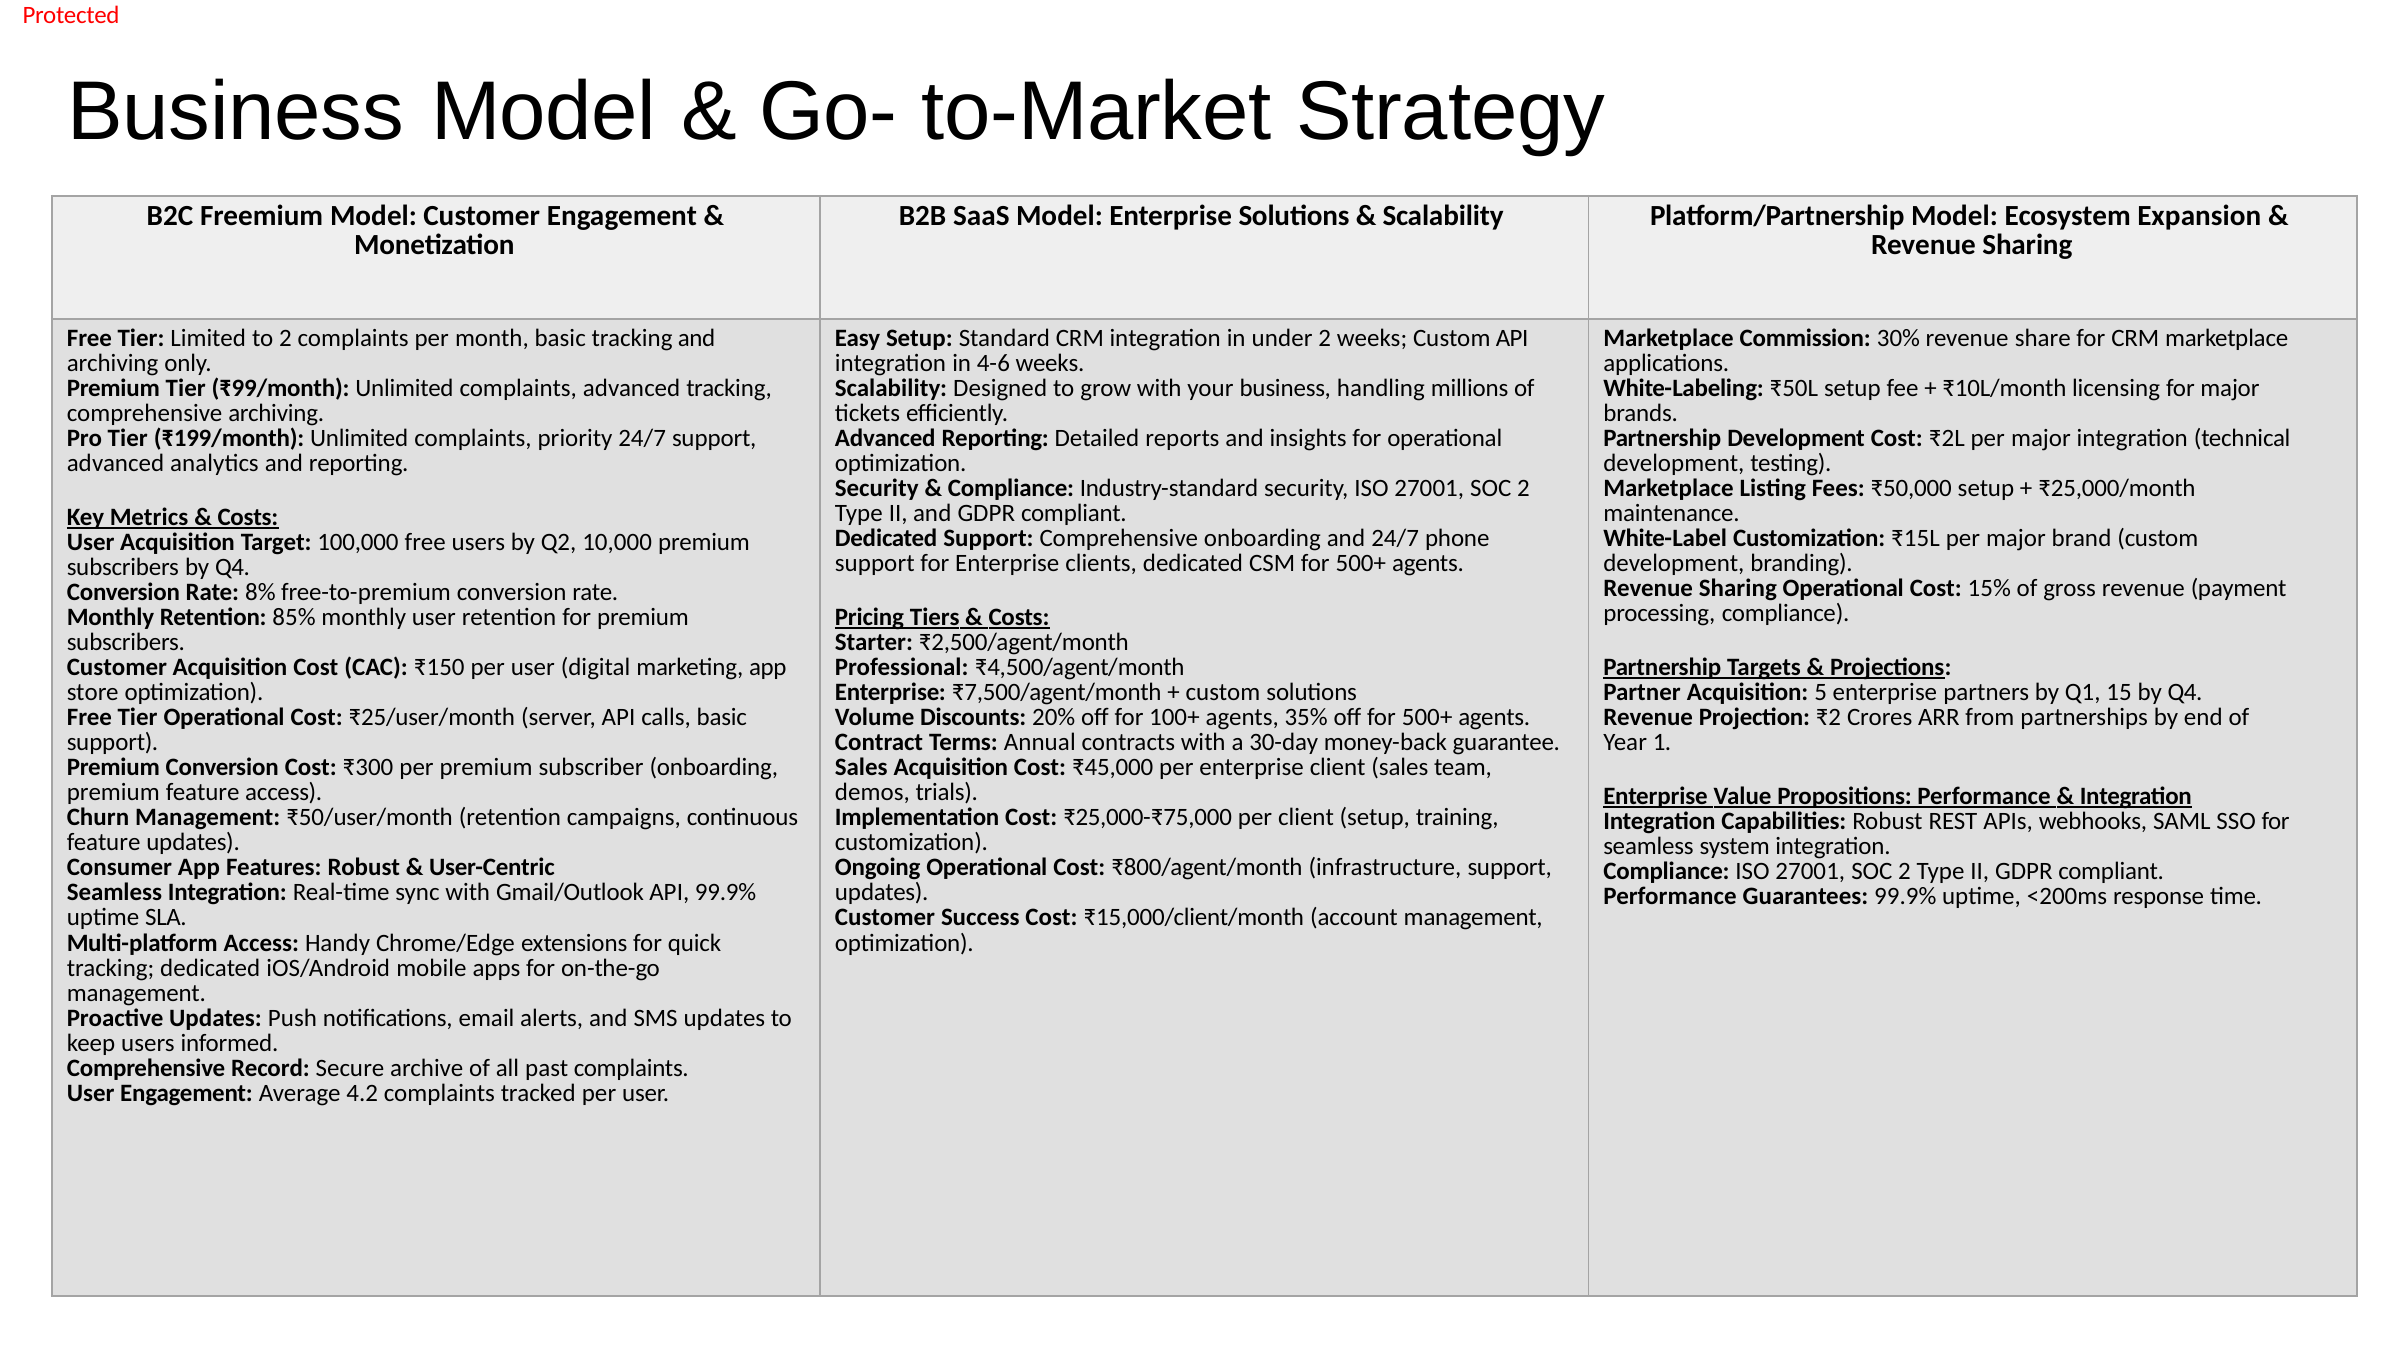

Protected
# Business	Model	&	Go-	to-Market	Strategy
| B2C Freemium Model: Customer Engagement & Monetization | B2B SaaS Model: Enterprise Solutions & Scalability | Platform/Partnership Model: Ecosystem Expansion & Revenue Sharing |
| --- | --- | --- |
| Free Tier: Limited to 2 complaints per month, basic tracking and archiving only. Premium Tier (₹99/month): Unlimited complaints, advanced tracking, comprehensive archiving. Pro Tier (₹199/month): Unlimited complaints, priority 24/7 support, advanced analytics and reporting. Key Metrics & Costs: User Acquisition Target: 100,000 free users by Q2, 10,000 premium subscribers by Q4. Conversion Rate: 8% free-to-premium conversion rate. Monthly Retention: 85% monthly user retention for premium subscribers. Customer Acquisition Cost (CAC): ₹150 per user (digital marketing, app store optimization). Free Tier Operational Cost: ₹25/user/month (server, API calls, basic support). Premium Conversion Cost: ₹300 per premium subscriber (onboarding, premium feature access). Churn Management: ₹50/user/month (retention campaigns, continuous feature updates). Consumer App Features: Robust & User-Centric Seamless Integration: Real-time sync with Gmail/Outlook API, 99.9% uptime SLA. Multi-platform Access: Handy Chrome/Edge extensions for quick tracking; dedicated iOS/Android mobile apps for on-the-go management. Proactive Updates: Push notifications, email alerts, and SMS updates to keep users informed. Comprehensive Record: Secure archive of all past complaints. User Engagement: Average 4.2 complaints tracked per user. | Easy Setup: Standard CRM integration in under 2 weeks; Custom API integration in 4-6 weeks. Scalability: Designed to grow with your business, handling millions of tickets efficiently. Advanced Reporting: Detailed reports and insights for operational optimization. Security & Compliance: Industry-standard security, ISO 27001, SOC 2 Type II, and GDPR compliant. Dedicated Support: Comprehensive onboarding and 24/7 phone support for Enterprise clients, dedicated CSM for 500+ agents. Pricing Tiers & Costs: Starter: ₹2,500/agent/month Professional: ₹4,500/agent/month Enterprise: ₹7,500/agent/month + custom solutions Volume Discounts: 20% off for 100+ agents, 35% off for 500+ agents. Contract Terms: Annual contracts with a 30-day money-back guarantee. Sales Acquisition Cost: ₹45,000 per enterprise client (sales team, demos, trials). Implementation Cost: ₹25,000-₹75,000 per client (setup, training, customization). Ongoing Operational Cost: ₹800/agent/month (infrastructure, support, updates). Customer Success Cost: ₹15,000/client/month (account management, optimization). | Marketplace Commission: 30% revenue share for CRM marketplace applications. White-Labeling: ₹50L setup fee + ₹10L/month licensing for major brands. Partnership Development Cost: ₹2L per major integration (technical development, testing). Marketplace Listing Fees: ₹50,000 setup + ₹25,000/month maintenance. White-Label Customization: ₹15L per major brand (custom development, branding). Revenue Sharing Operational Cost: 15% of gross revenue (payment processing, compliance). Partnership Targets & Projections: Partner Acquisition: 5 enterprise partners by Q1, 15 by Q4. Revenue Projection: ₹2 Crores ARR from partnerships by end of Year 1. Enterprise Value Propositions: Performance & Integration Integration Capabilities: Robust REST APIs, webhooks, SAML SSO for seamless system integration. Compliance: ISO 27001, SOC 2 Type II, GDPR compliant. Performance Guarantees: 99.9% uptime, <200ms response time. |